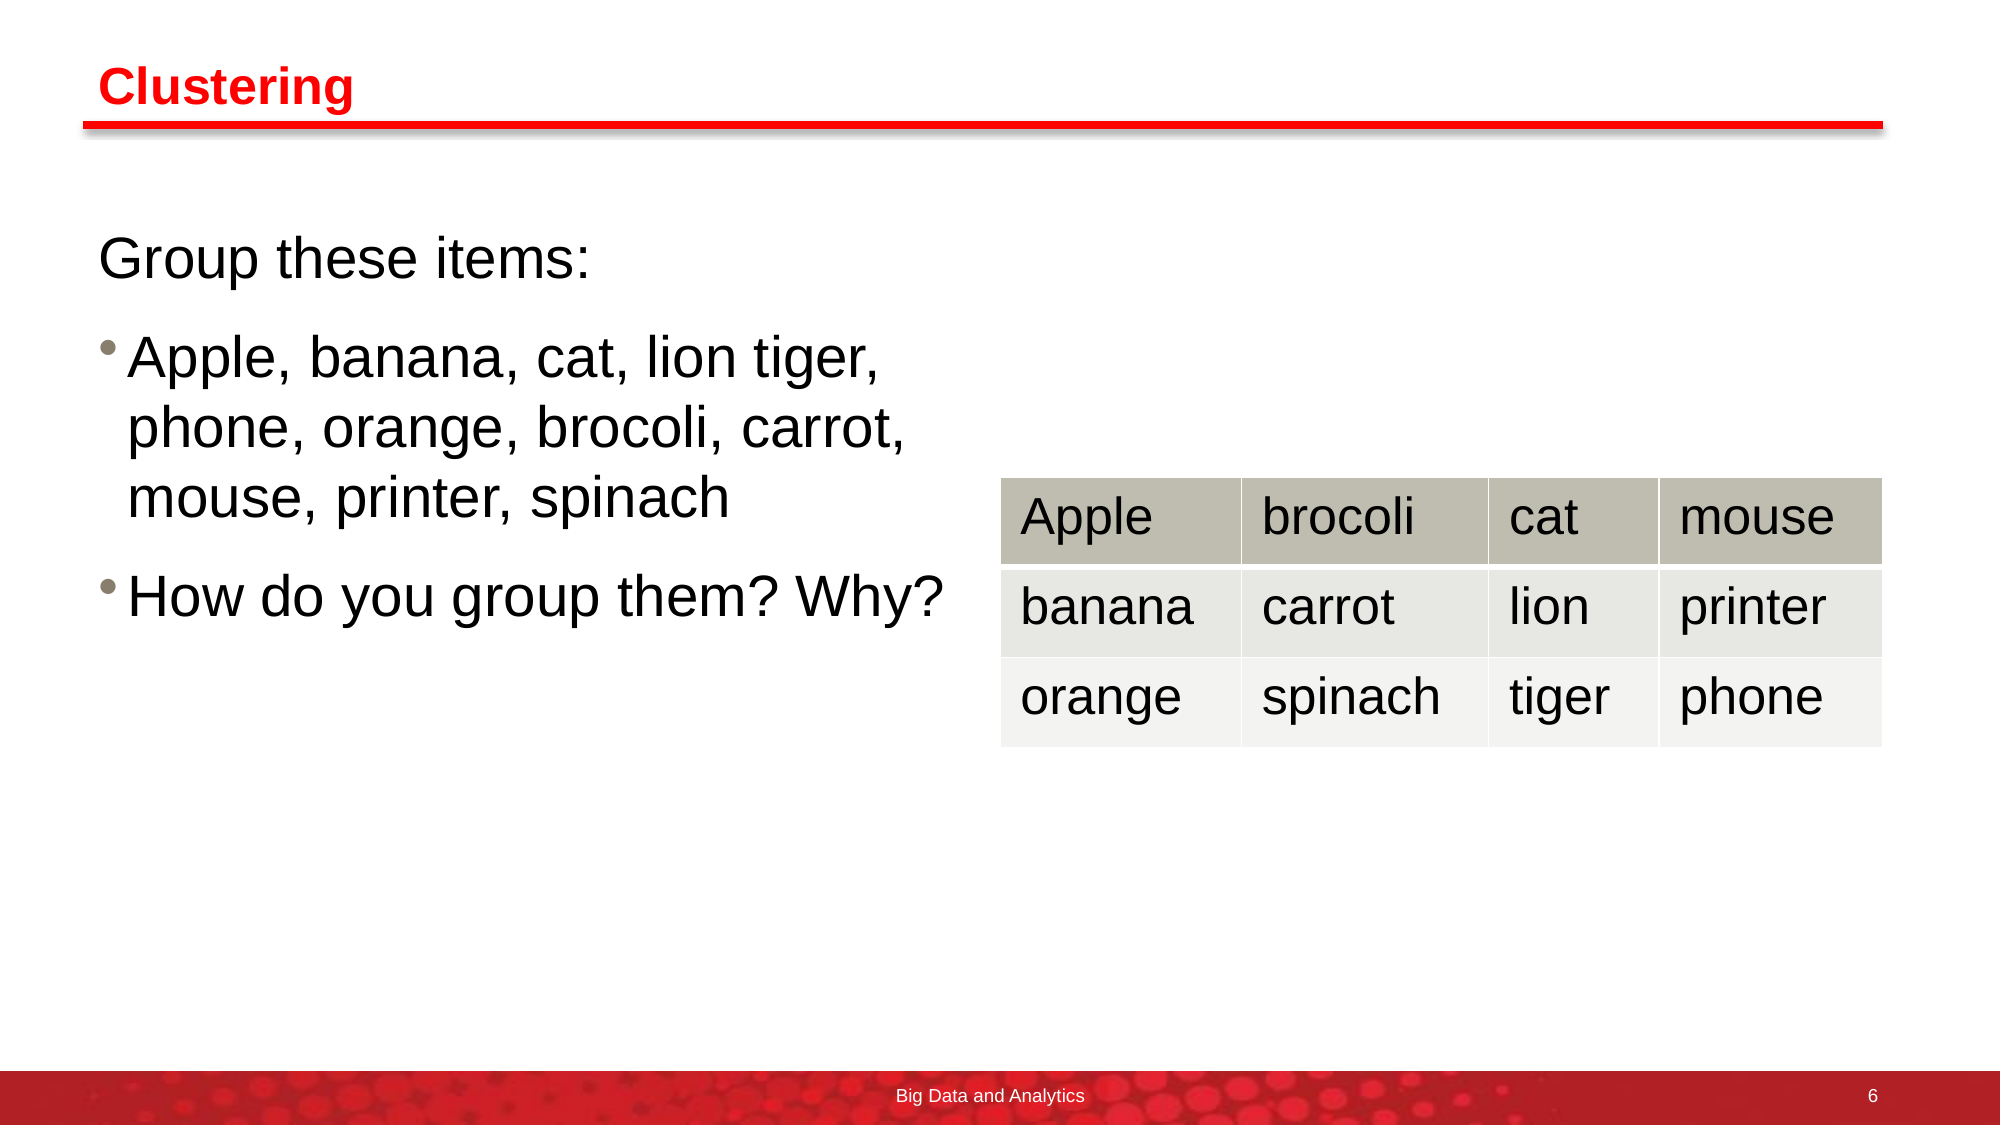

# Clustering
Group these items:
Apple, banana, cat, lion tiger, phone, orange, brocoli, carrot, mouse, printer, spinach
How do you group them? Why?

| Apple | brocoli | cat | mouse |
| --- | --- | --- | --- |
| banana | carrot | lion | printer |
| orange | spinach | tiger | phone |
Big Data and Analytics
6